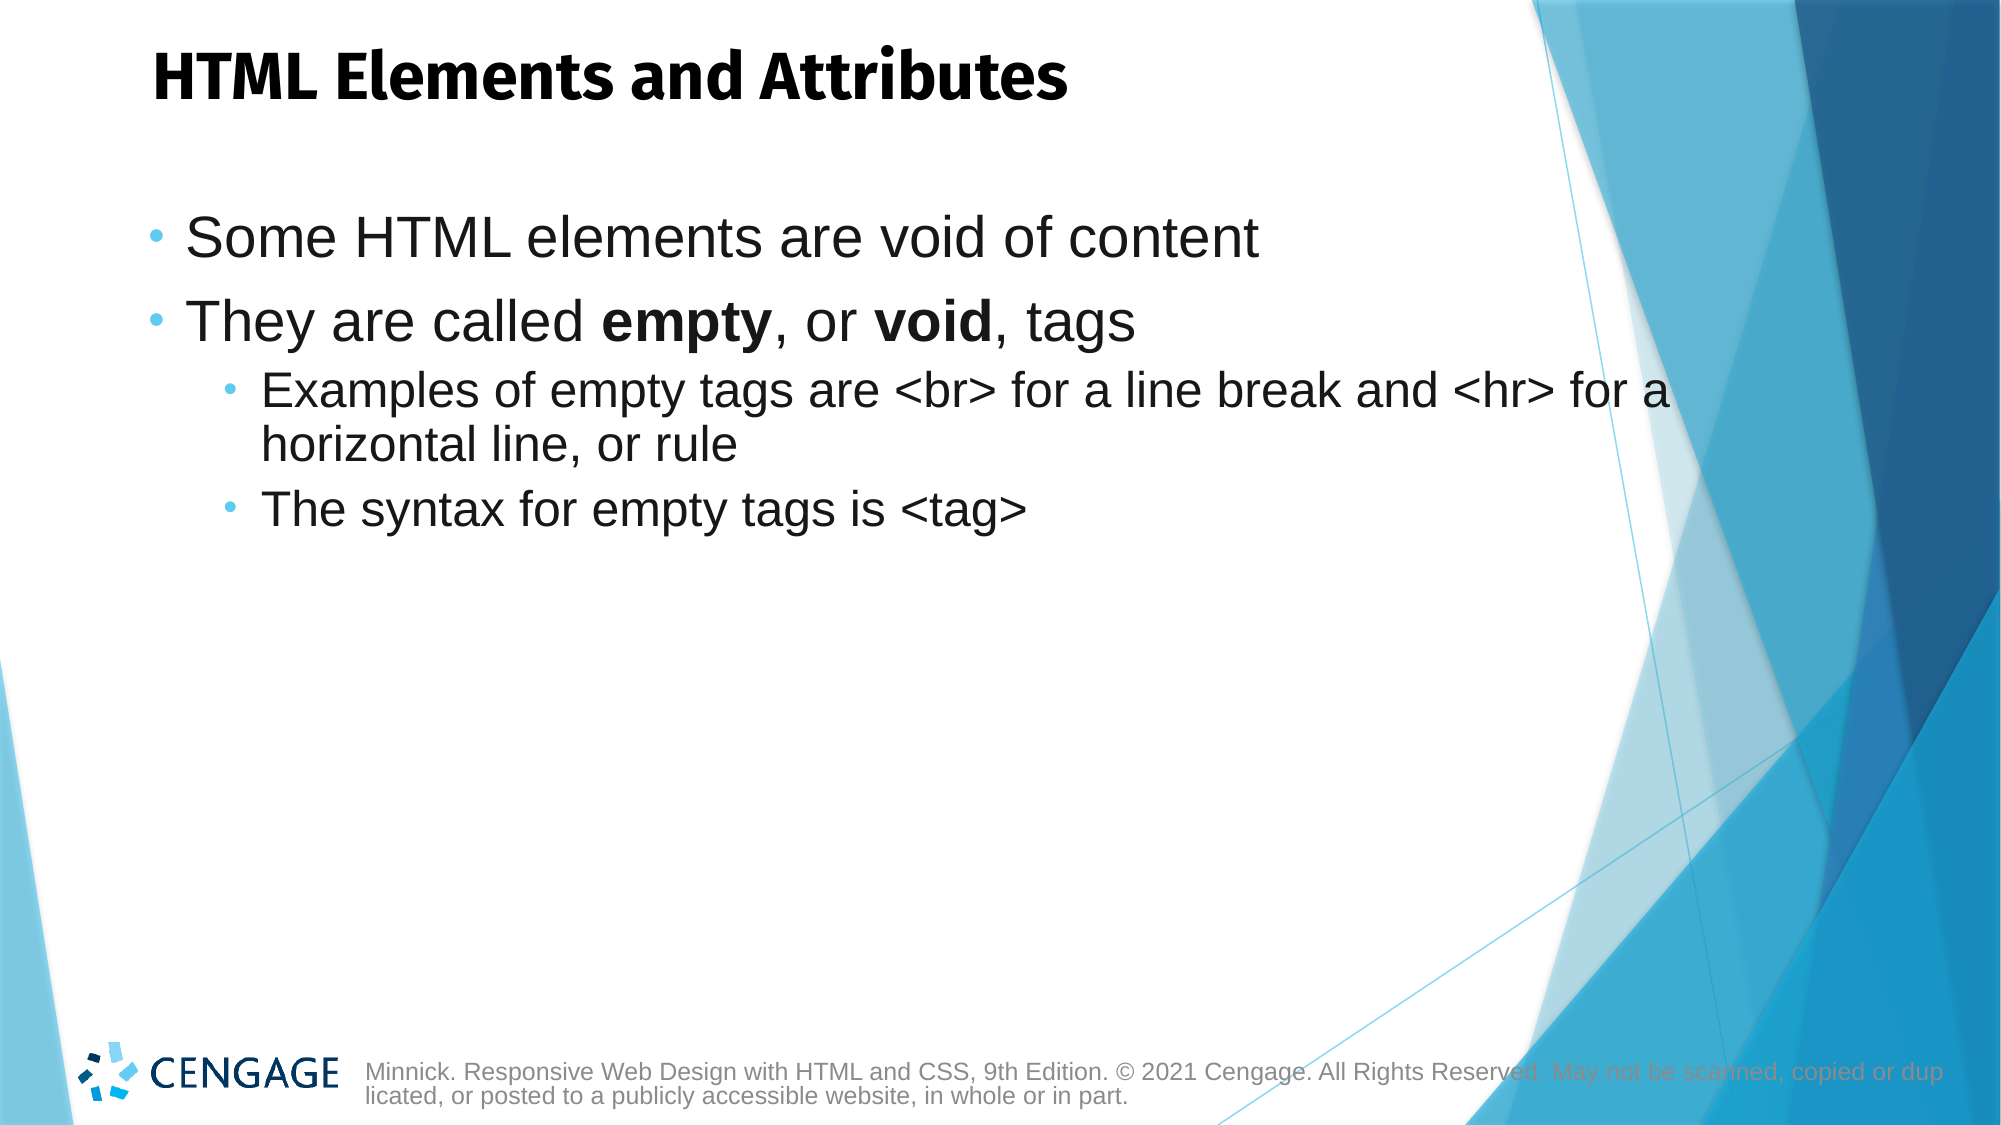

# HTML Elements and Attributes
Some HTML elements are void of content
They are called empty, or void, tags
Examples of empty tags are <br> for a line break and <hr> for a horizontal line, or rule
The syntax for empty tags is <tag>
Minnick. Responsive Web Design with HTML and CSS, 9th Edition. © 2021 Cengage. All Rights Reserved. May not be scanned, copied or duplicated, or posted to a publicly accessible website, in whole or in part.